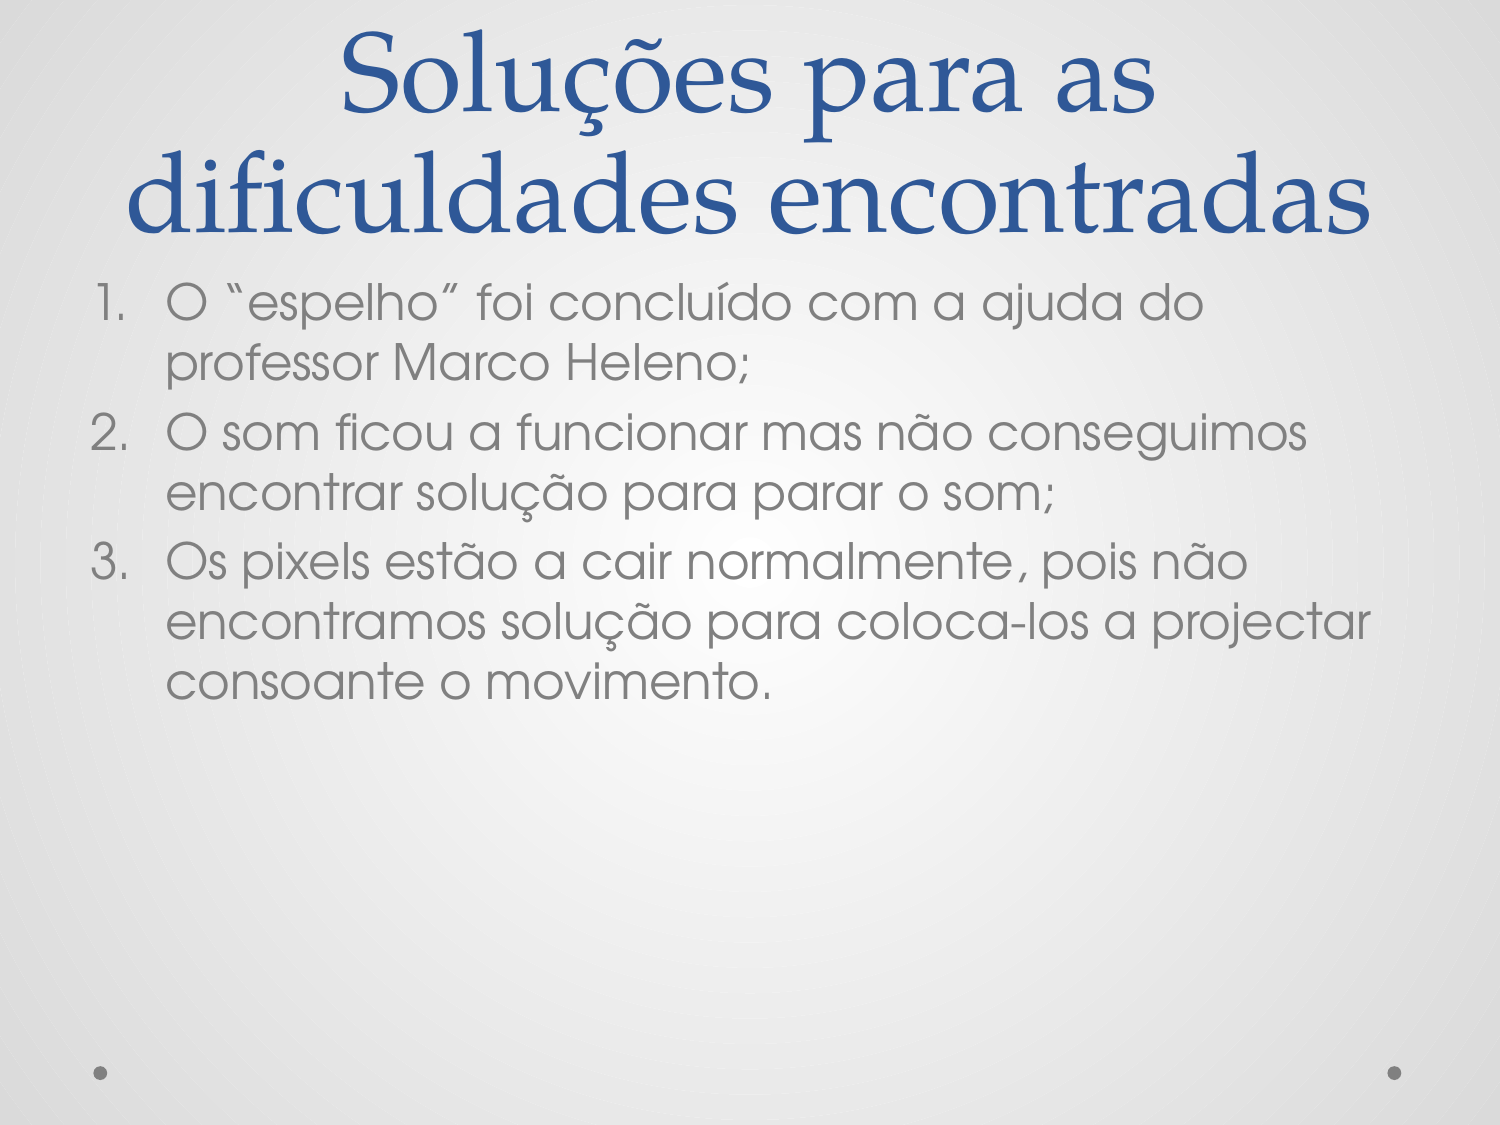

# Soluções para as dificuldades encontradas
O “espelho” foi concluído com a ajuda do professor Marco Heleno;
O som ficou a funcionar mas não conseguimos encontrar solução para parar o som;
Os pixels estão a cair normalmente, pois não encontramos solução para coloca-los a projectar consoante o movimento.